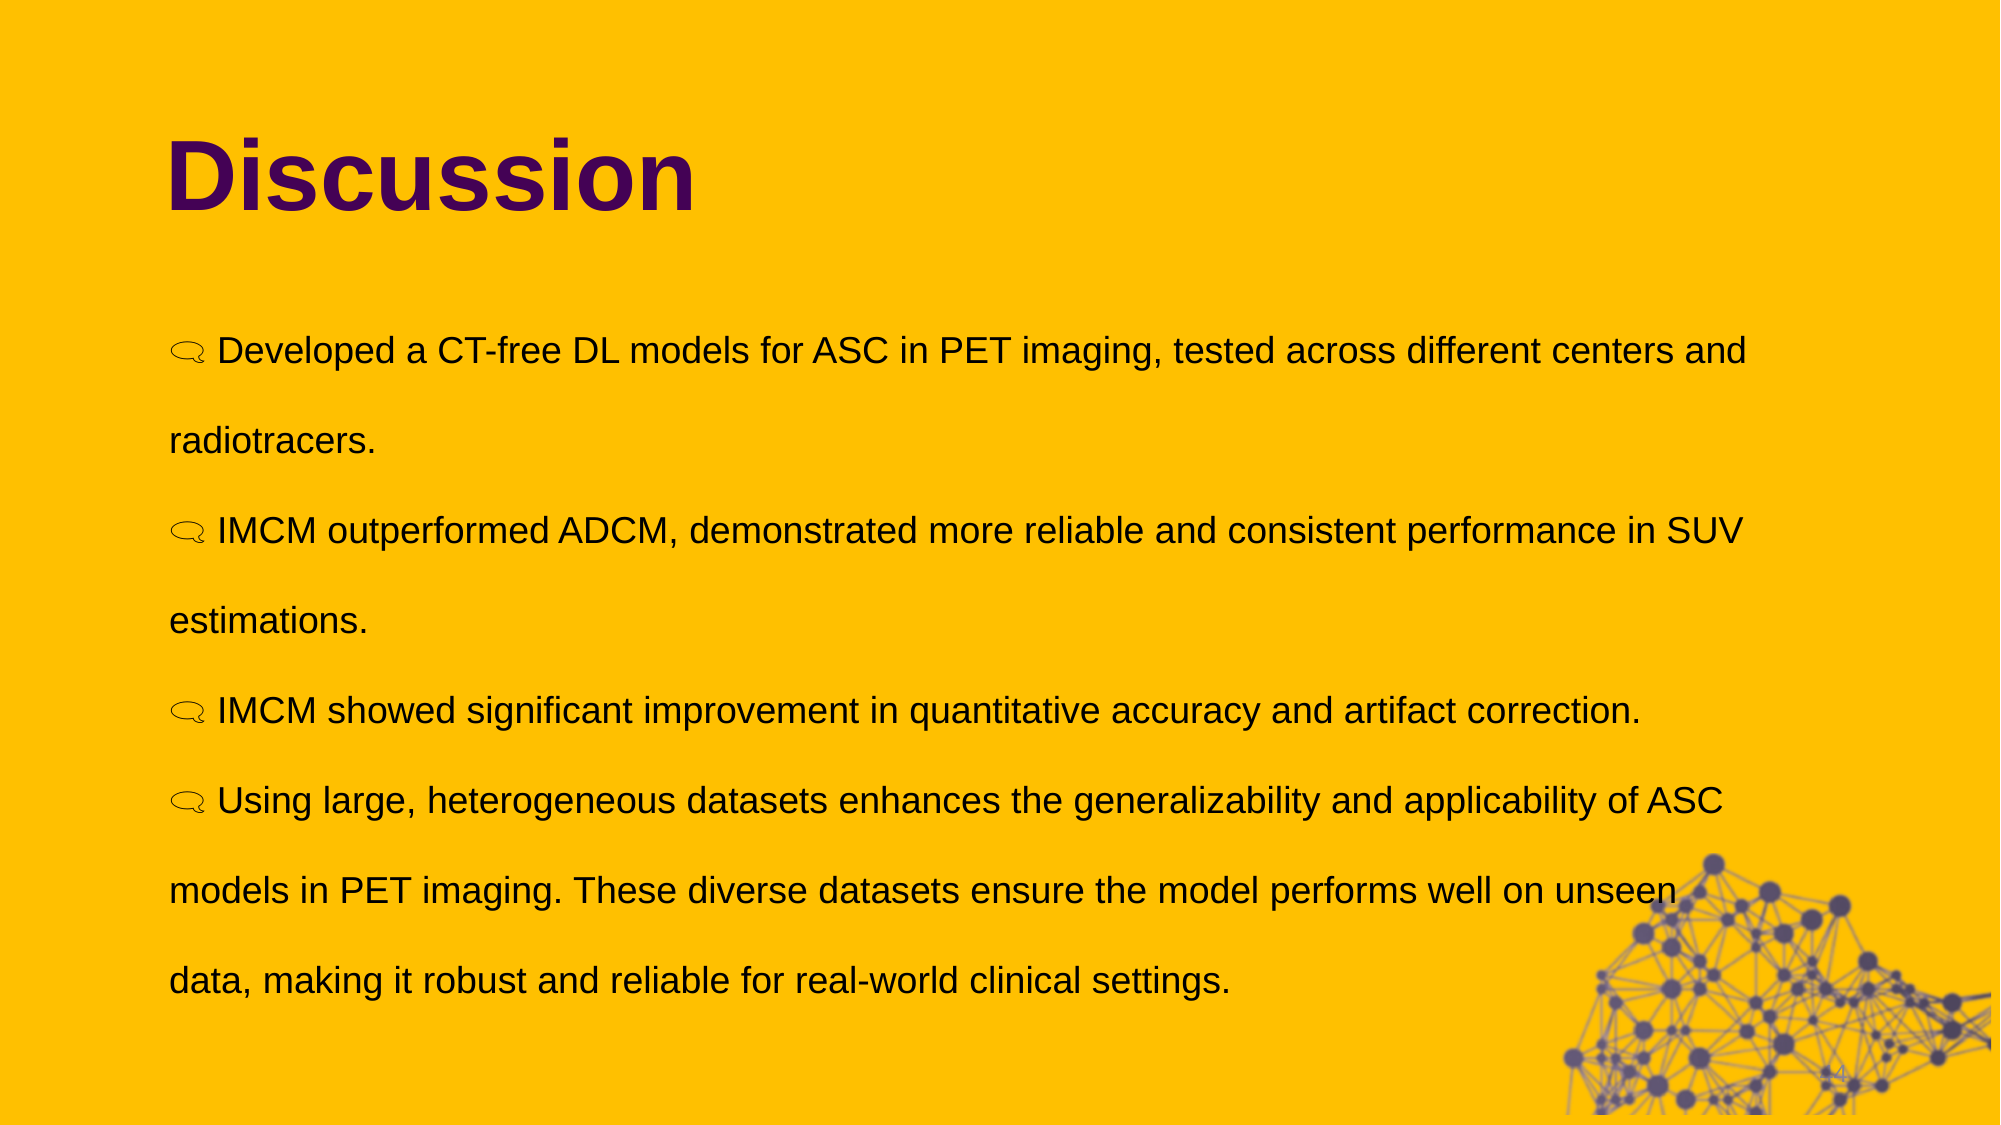

Discussion
🗨️ Developed a CT-free DL models for ASC in PET imaging, tested across different centers and radiotracers.
🗨️ IMCM outperformed ADCM, demonstrated more reliable and consistent performance in SUV estimations.
🗨️ IMCM showed significant improvement in quantitative accuracy and artifact correction.
🗨️ Using large, heterogeneous datasets enhances the generalizability and applicability of ASC models in PET imaging. These diverse datasets ensure the model performs well on unseen data, making it robust and reliable for real-world clinical settings.

44